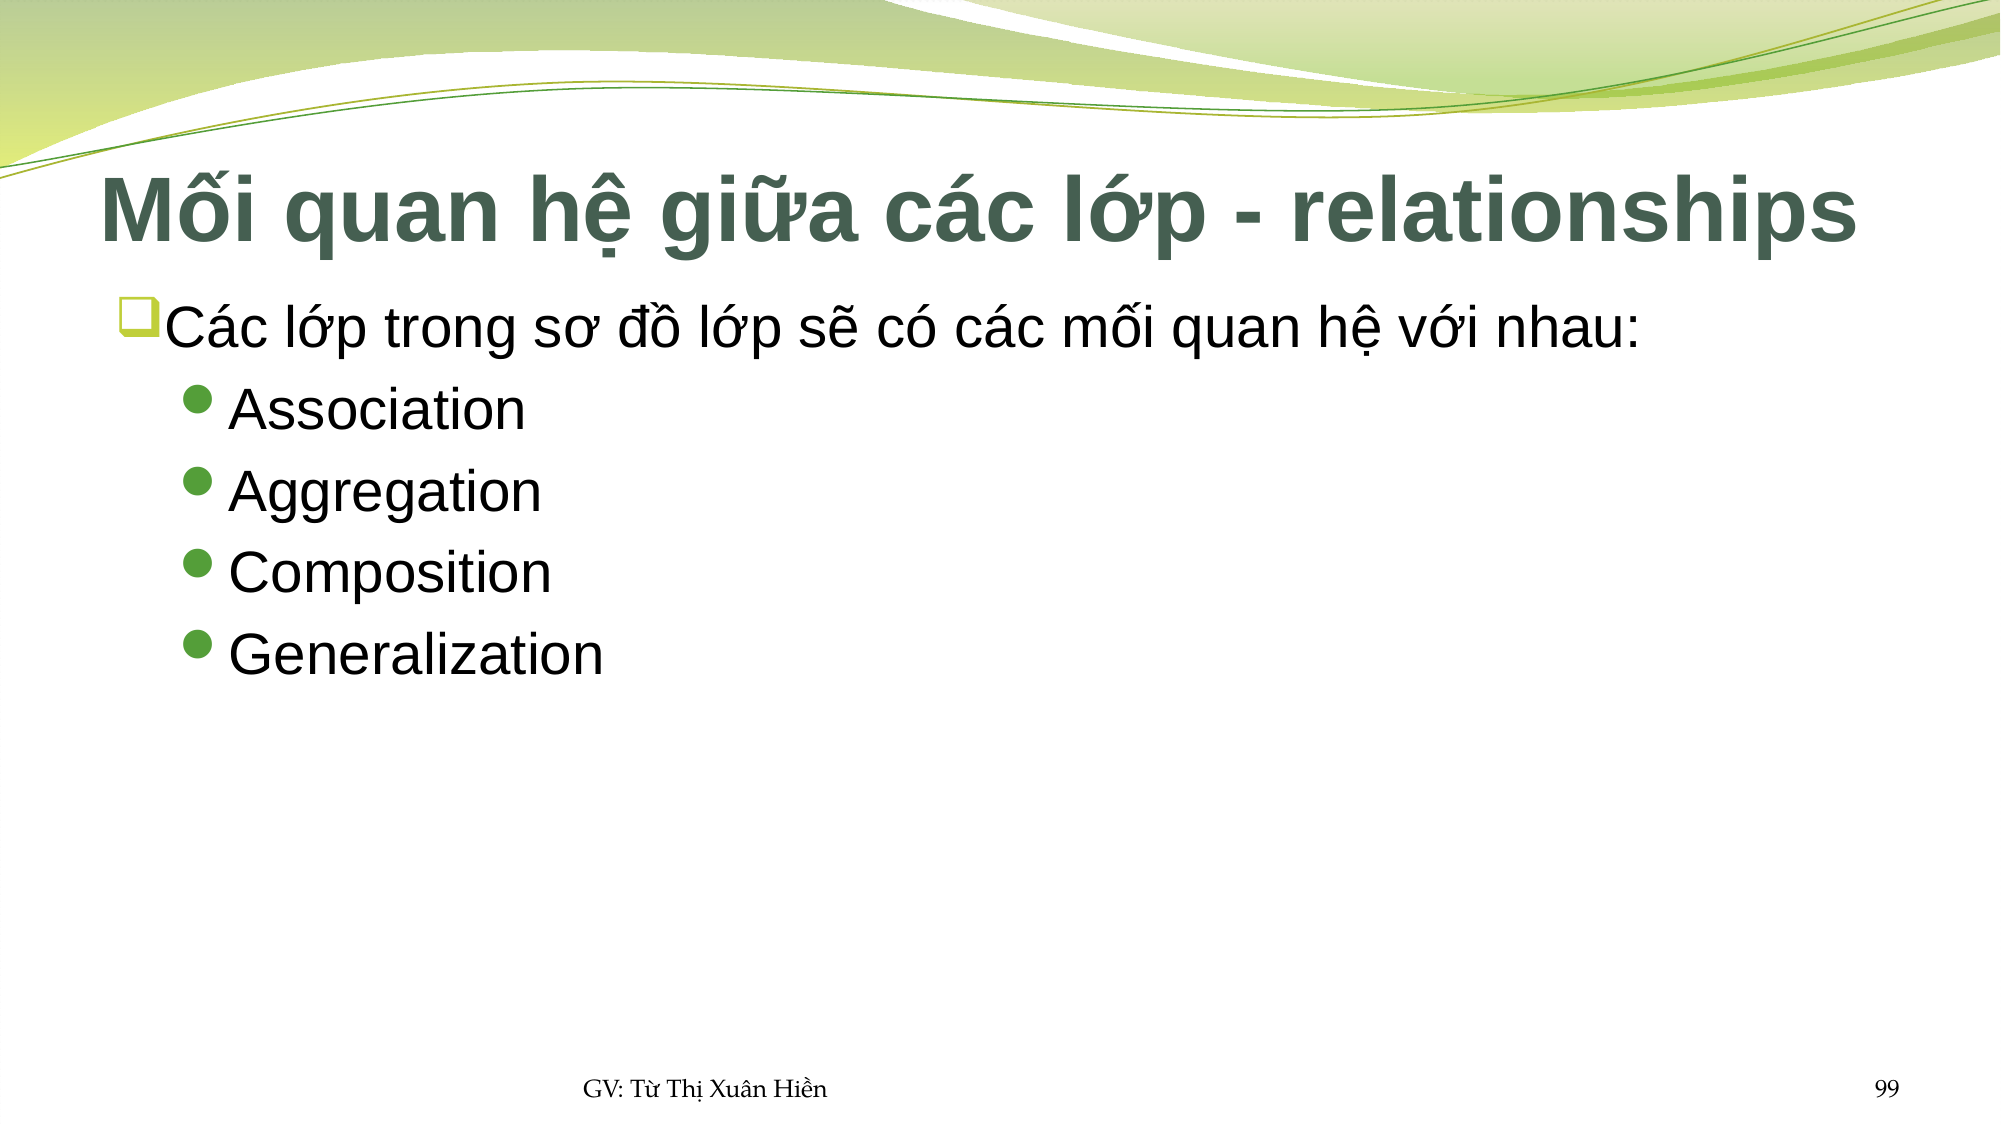

# Mối quan hệ giữa các lớp - relationships
Các lớp trong sơ đồ lớp sẽ có các mối quan hệ với nhau:
Association
Aggregation
Composition
Generalization

GV: Từ Thị Xuân Hiền
99